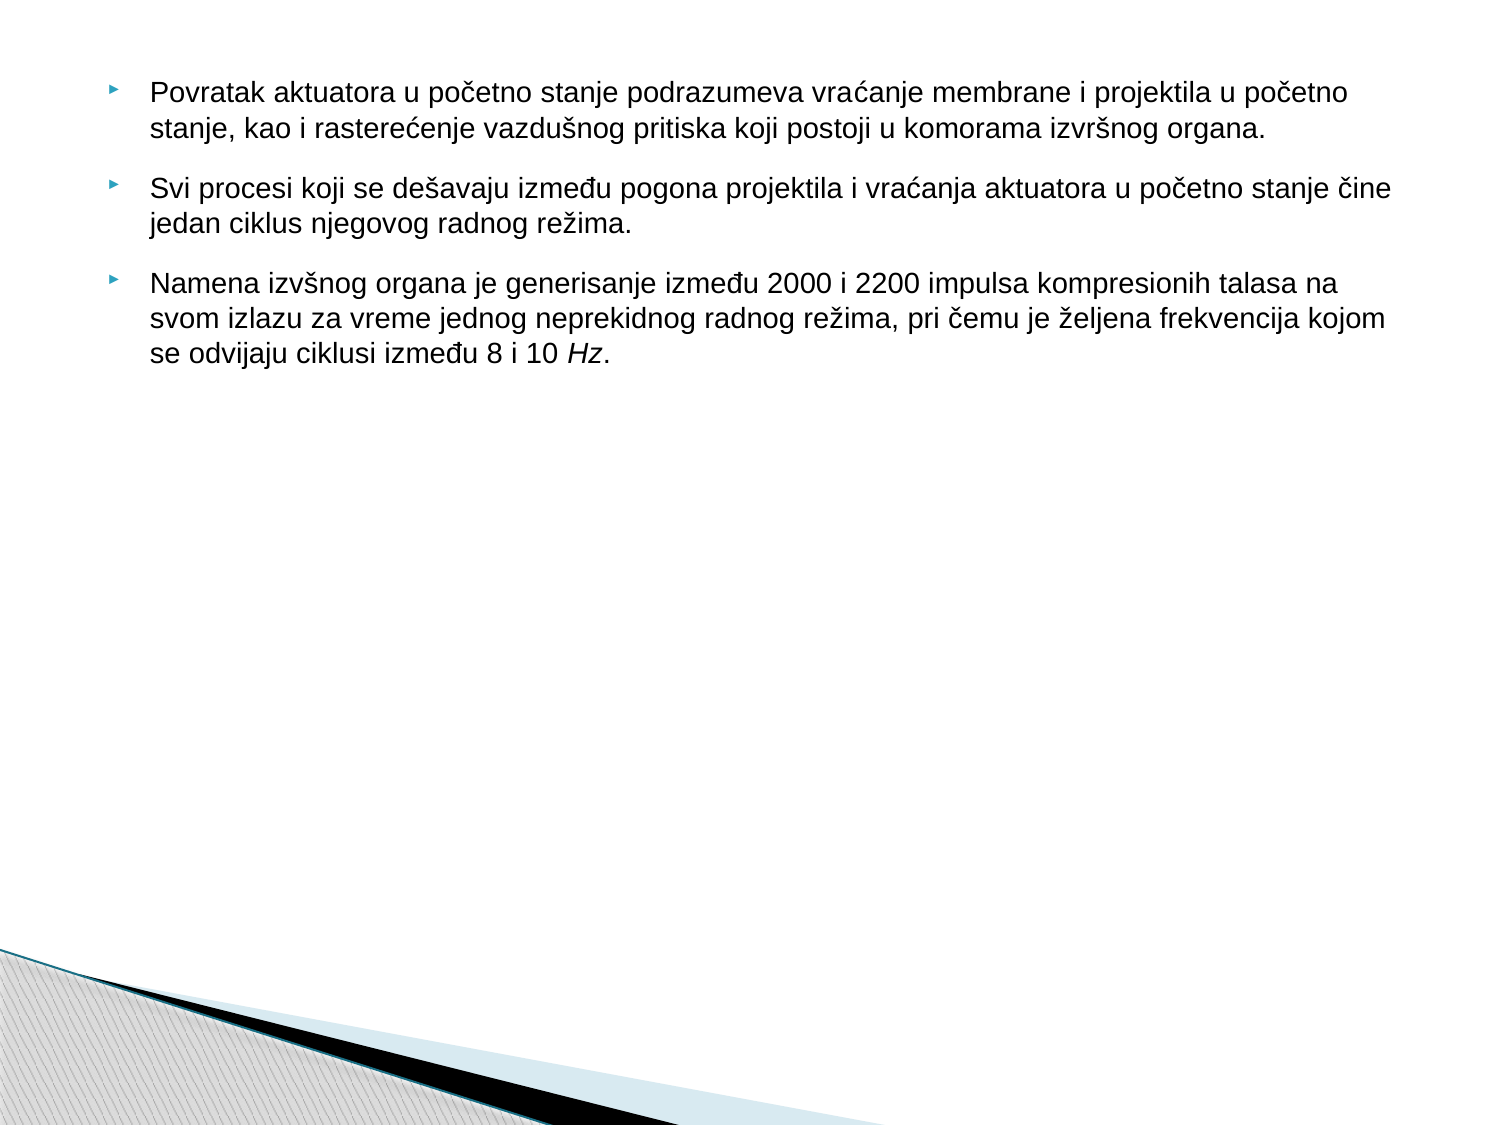

Povratak aktuatora u početno stanje podrazumeva vraćanje membrane i projektila u početno stanje, kao i rasterećenje vazdušnog pritiska koji postoji u komorama izvršnog organa.
Svi procesi koji se dešavaju između pogona projektila i vraćanja aktuatora u početno stanje čine jedan ciklus njegovog radnog režima.
Namena izvšnog organa je generisanje između 2000 i 2200 impulsa kompresionih talasa na svom izlazu za vreme jednog neprekidnog radnog režima, pri čemu je željena frekvencija kojom se odvijaju ciklusi između 8 i 10 Hz.